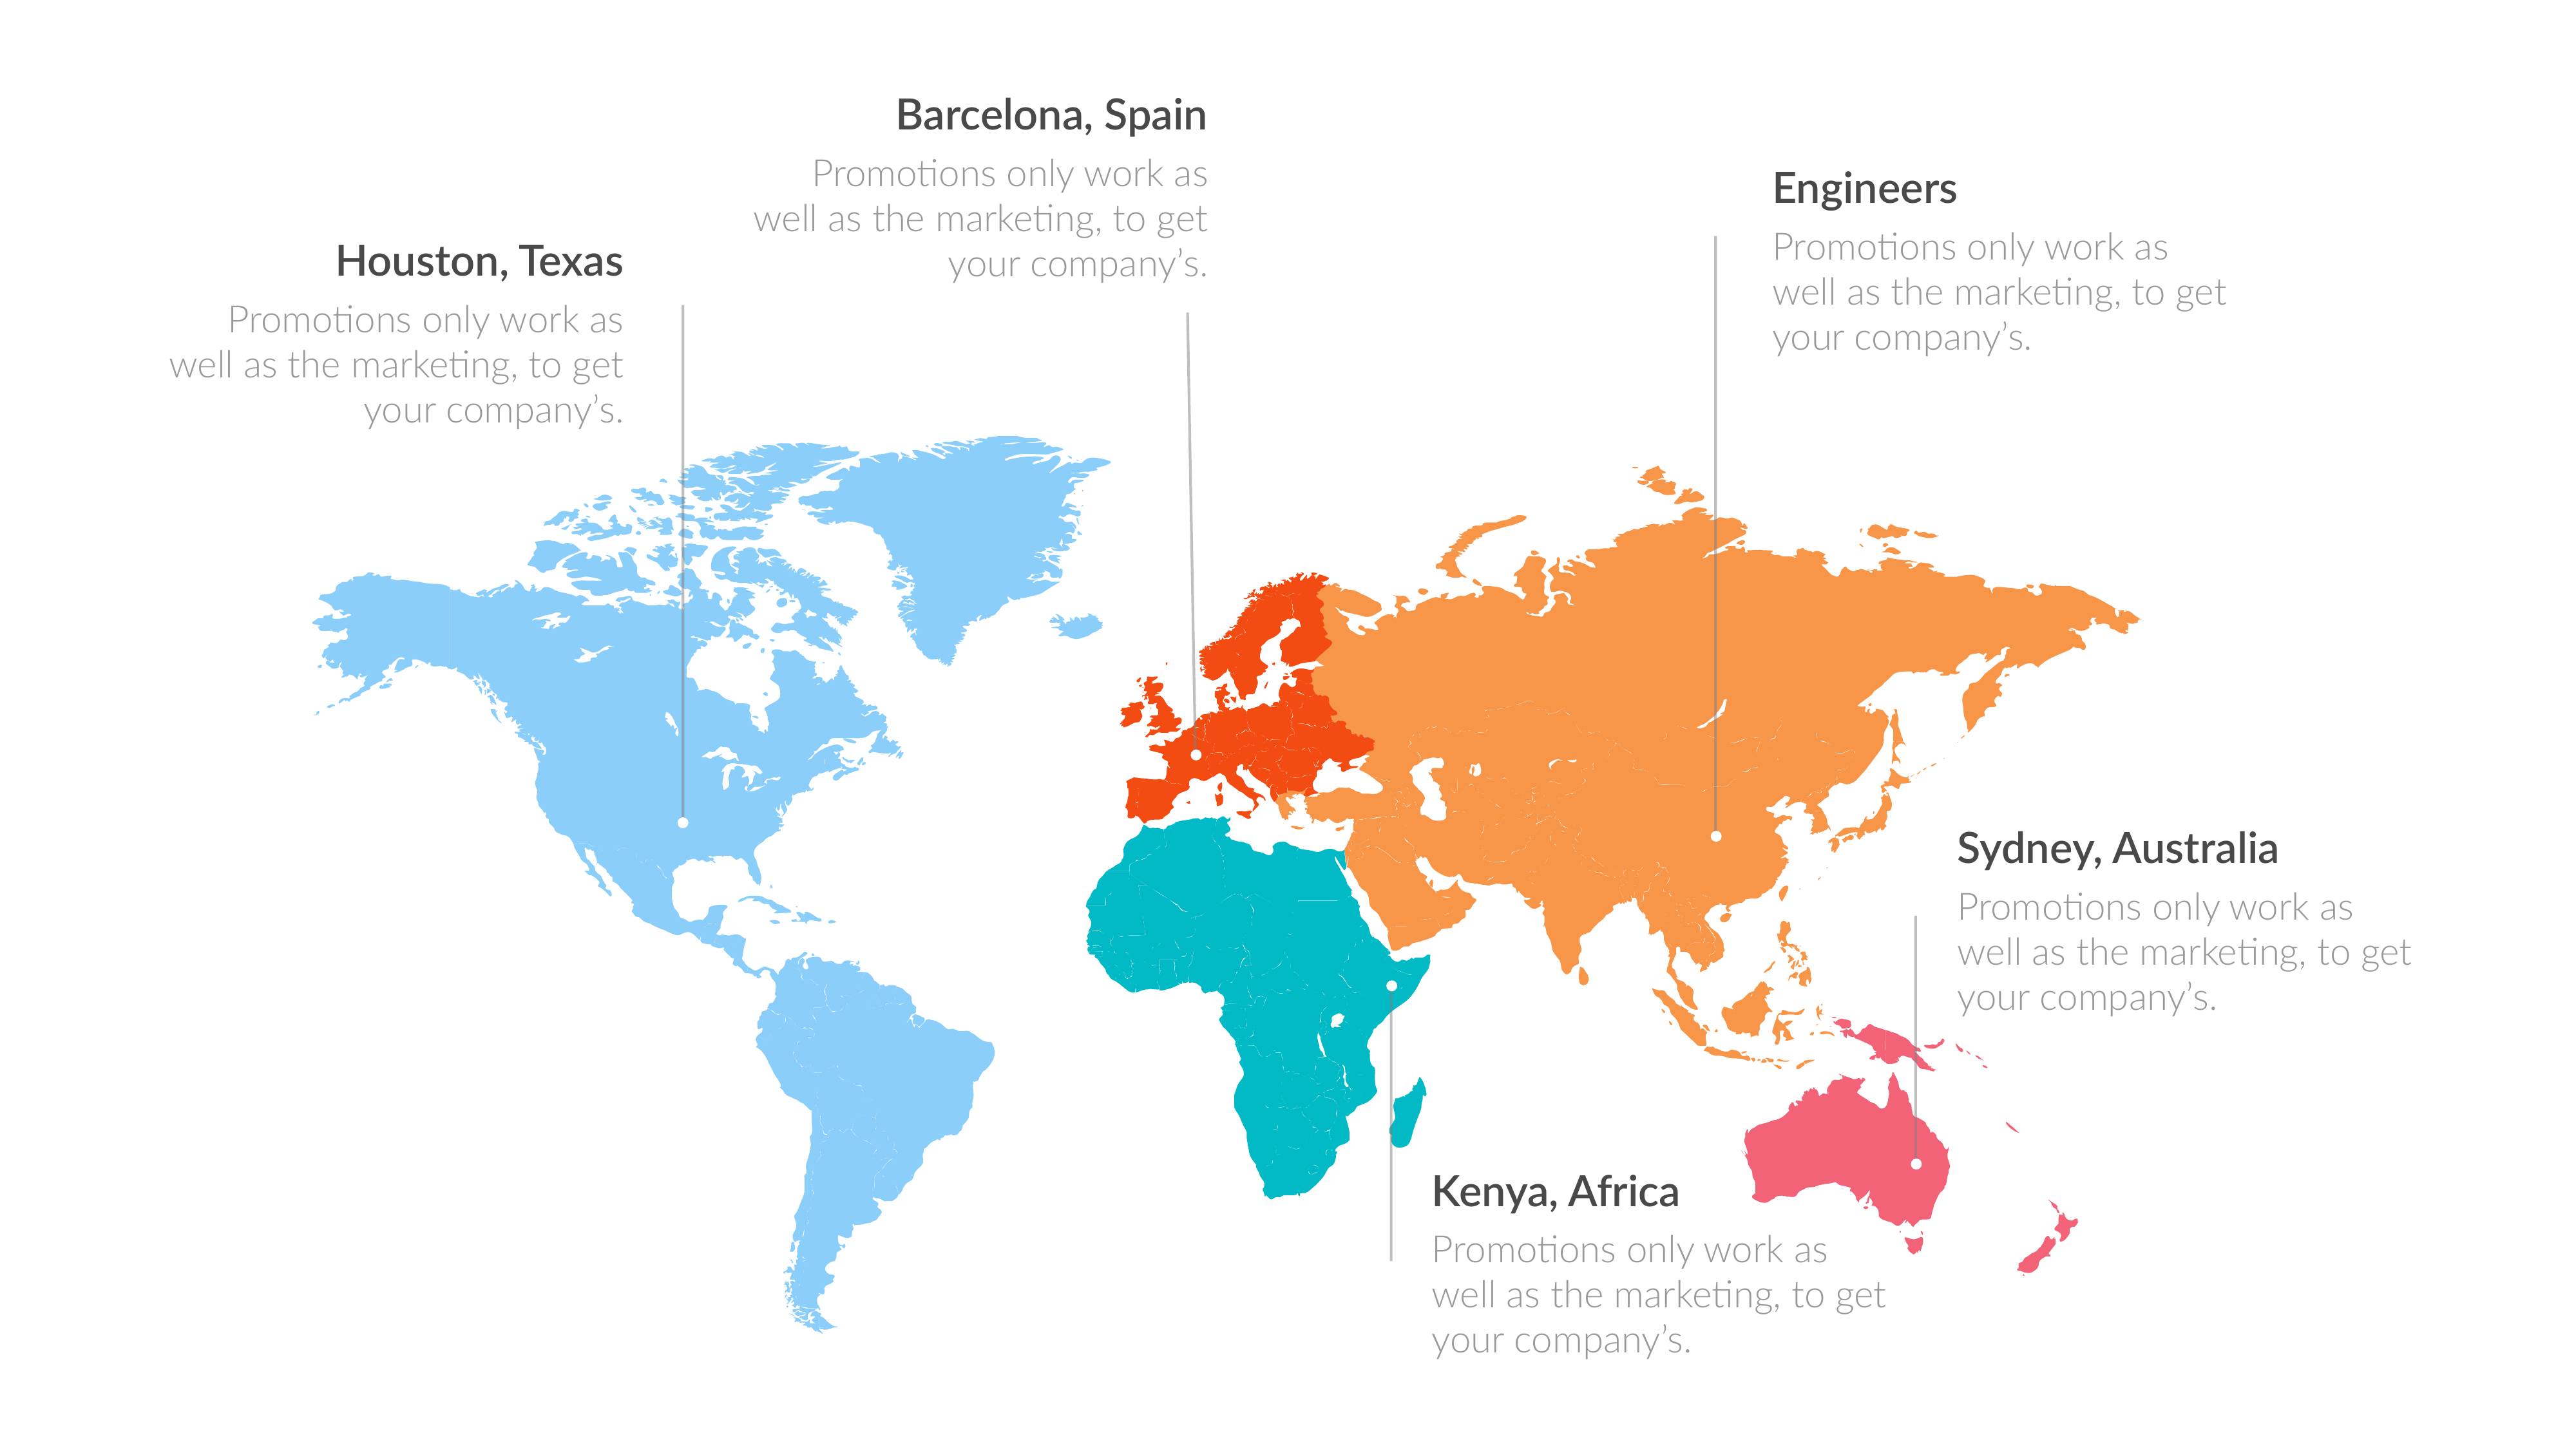

Barcelona, Spain
Promotions only work as well as the marketing, to get your company’s.
Engineers
Promotions only work as well as the marketing, to get your company’s.
Houston, Texas
Promotions only work as well as the marketing, to get your company’s.

Sydney, Australia
Promotions only work as well as the marketing, to get your company’s.

Kenya, Africa
Promotions only work as well as the marketing, to get your company’s.